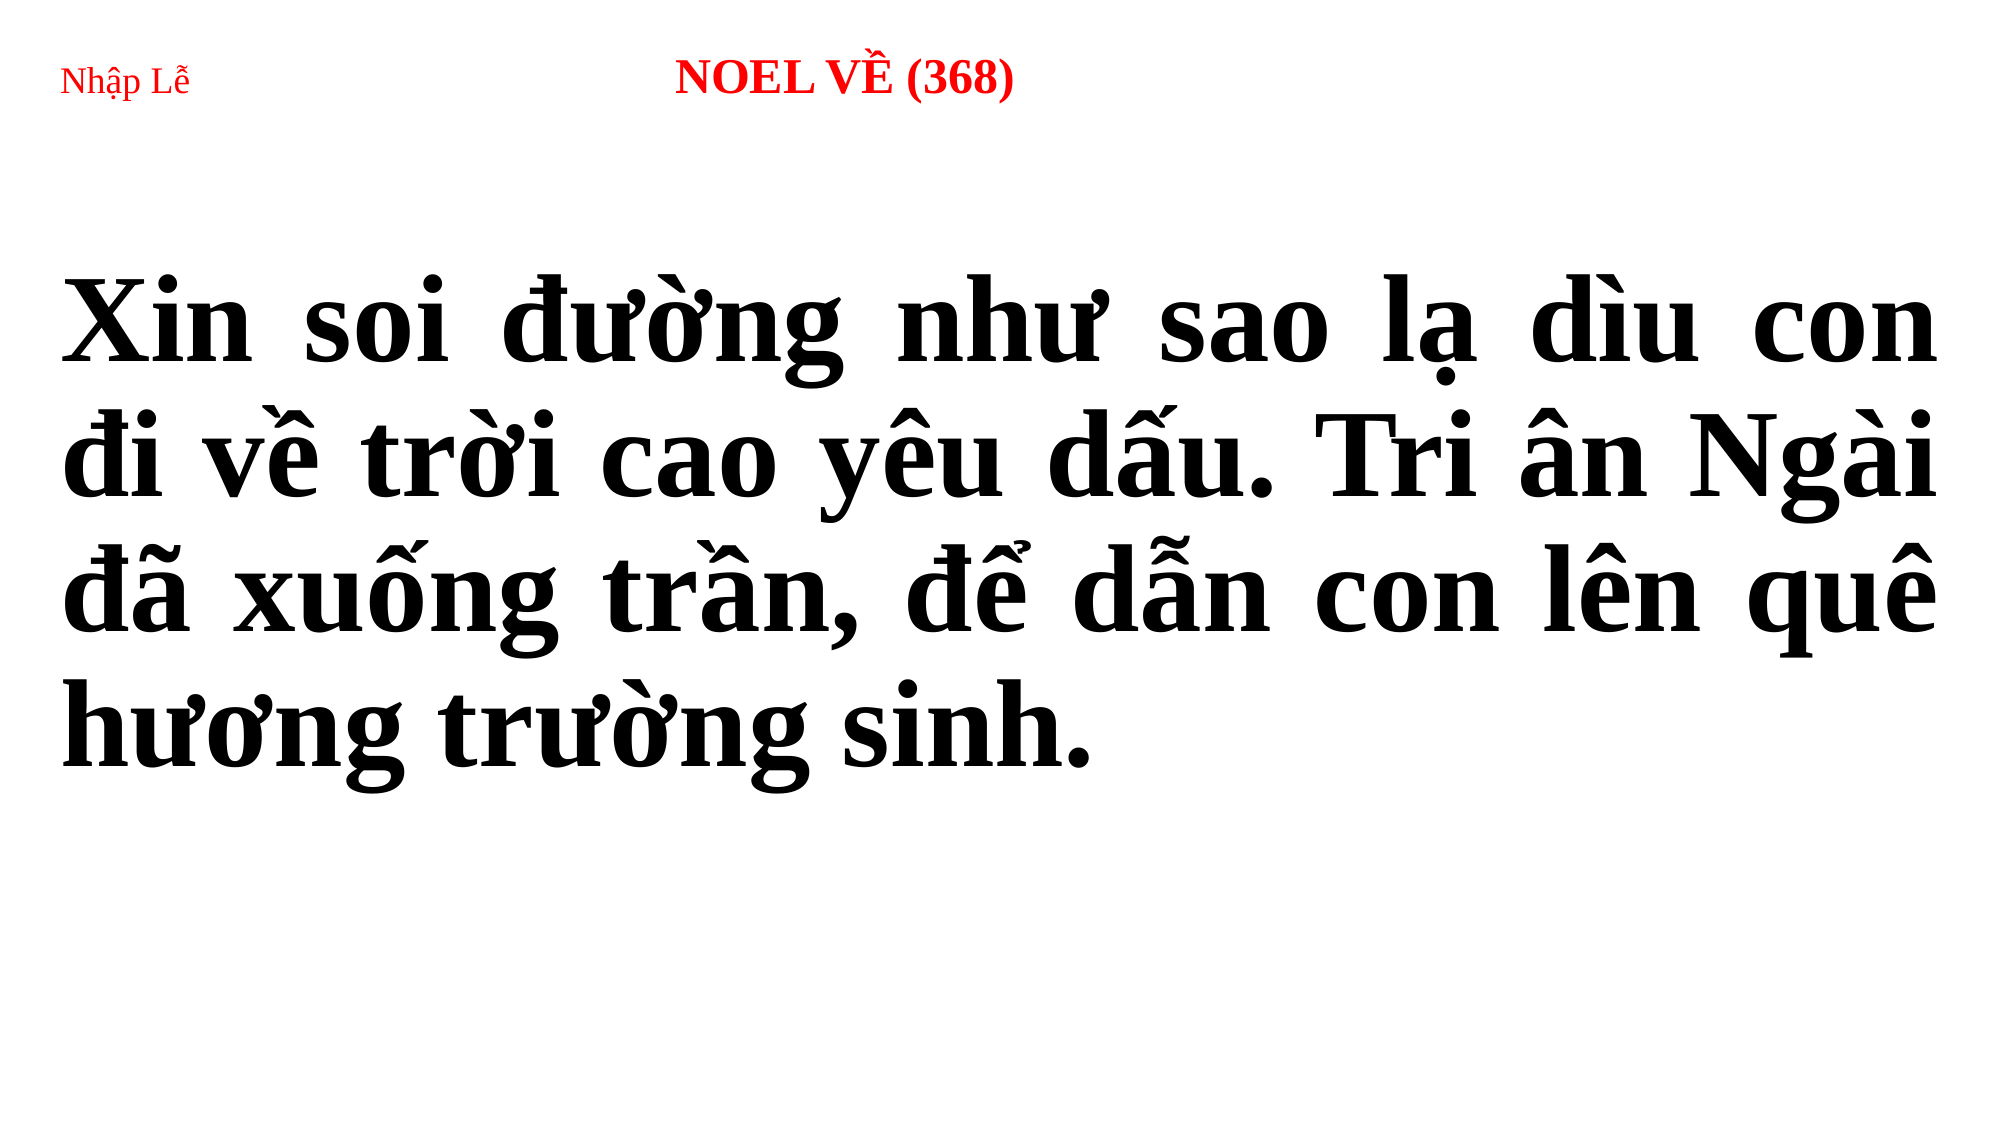

# Nhập Lễ                                                   NOEL VỀ (368)
Xin soi đường như sao lạ dìu con đi về trời cao yêu dấu. Tri ân Ngài đã xuống trần, để dẫn con lên quê hương trường sinh.